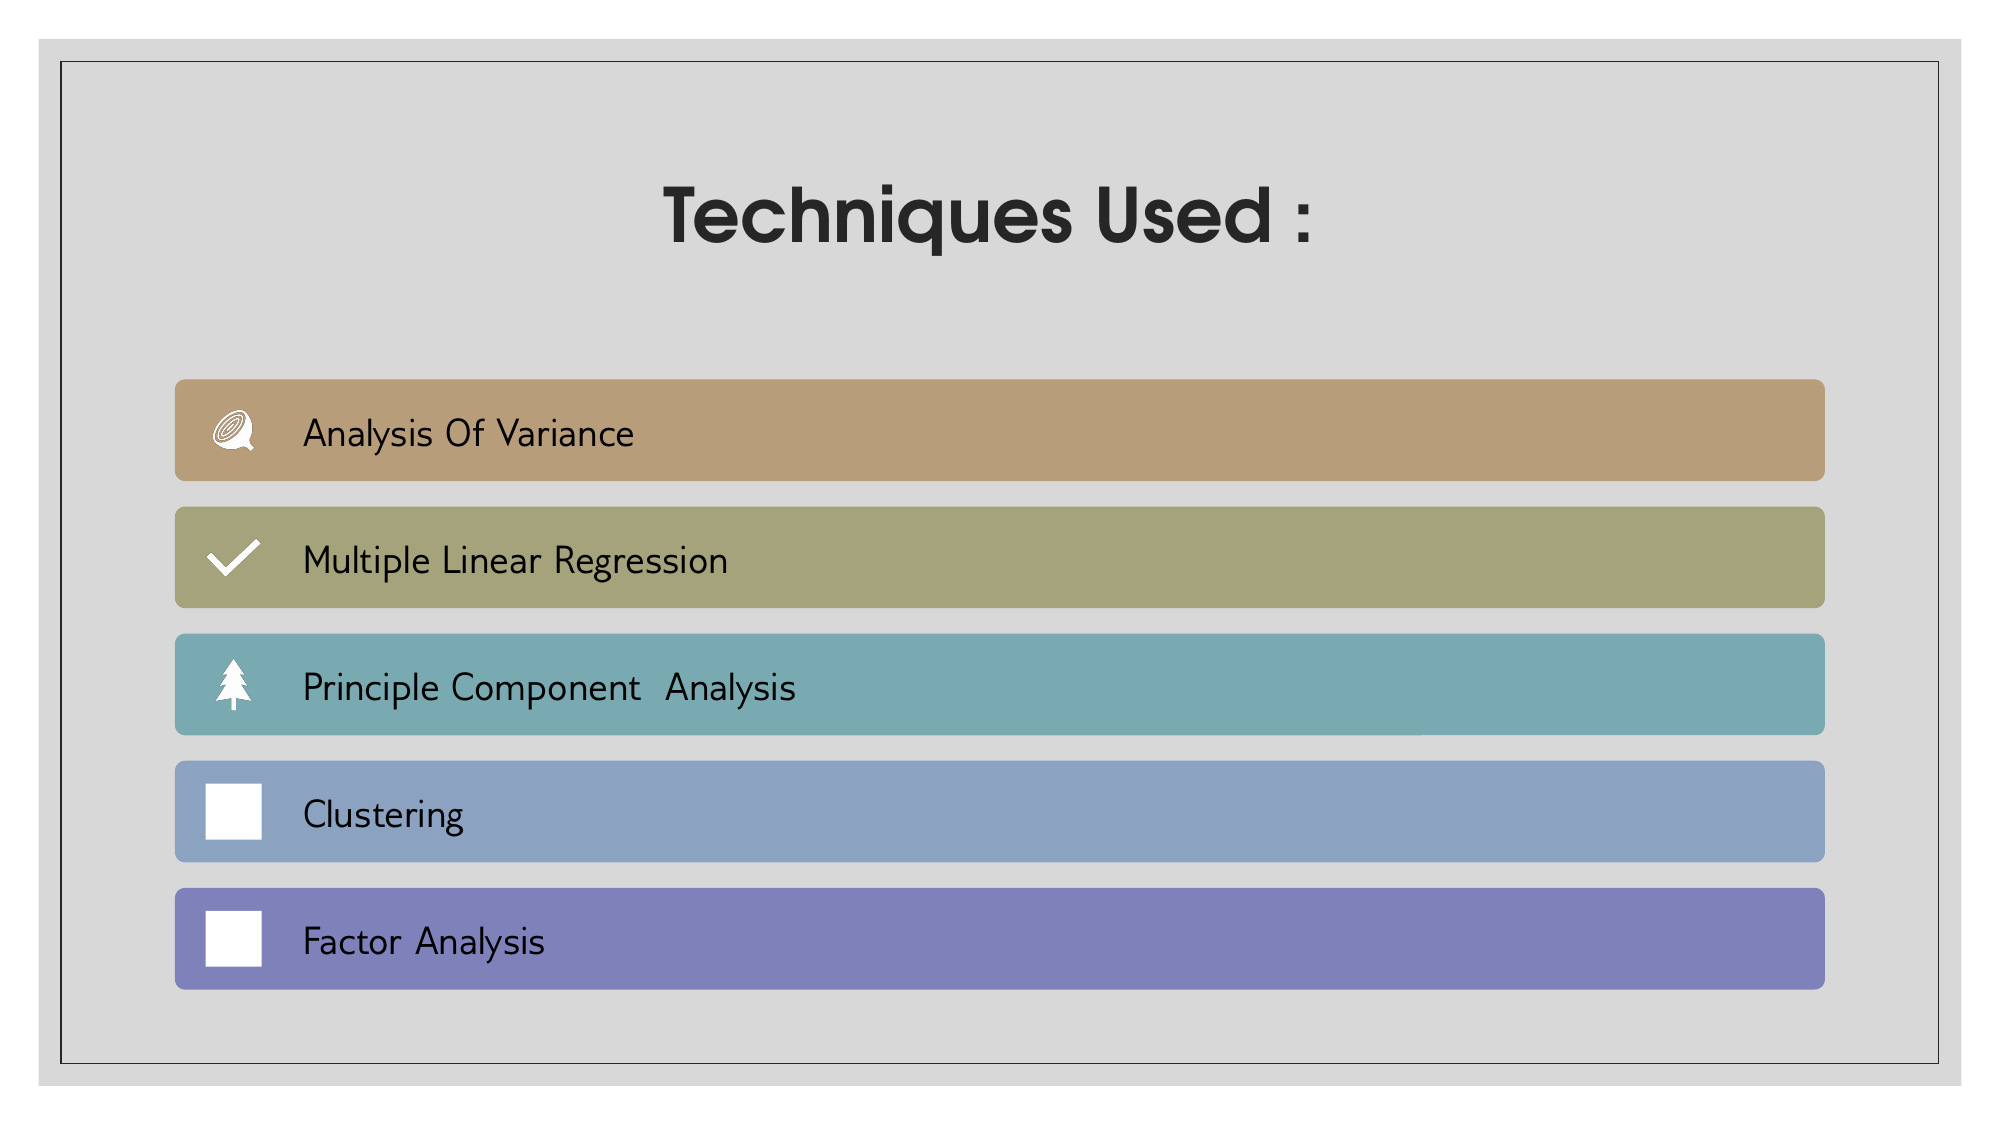

# Techniques Used :
Analysis Of Variance
Multiple Linear Regression
Principle Component  Analysis
Clustering
Factor Analysis